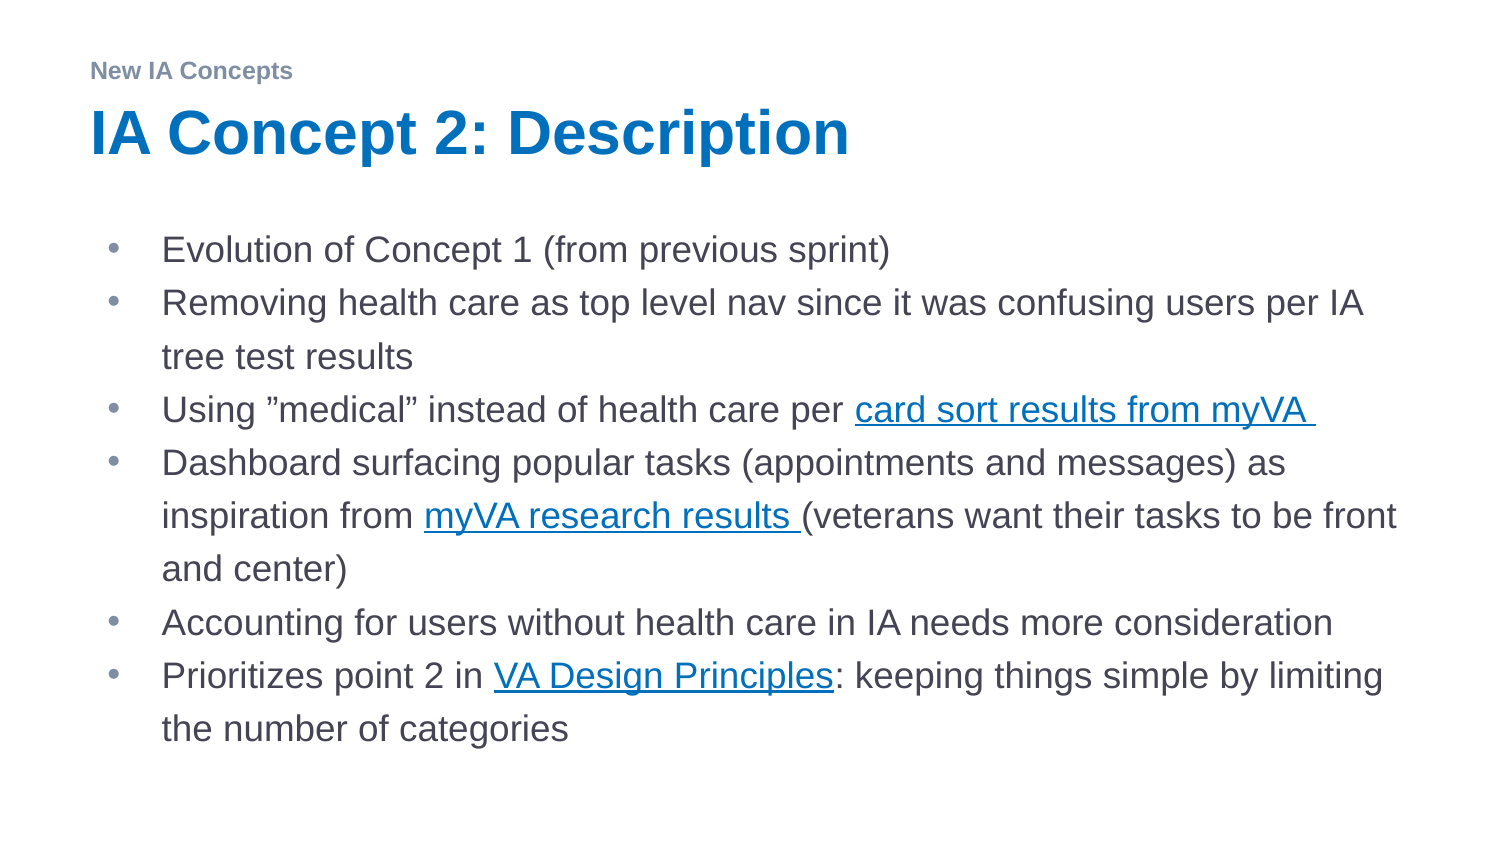

New IA Concepts
# IA Concept 2: Description
Evolution of Concept 1 (from previous sprint)
Removing health care as top level nav since it was confusing users per IA tree test results
Using ”medical” instead of health care per card sort results from myVA
Dashboard surfacing popular tasks (appointments and messages) as inspiration from myVA research results (veterans want their tasks to be front and center)
Accounting for users without health care in IA needs more consideration
Prioritizes point 2 in VA Design Principles: keeping things simple by limiting the number of categories